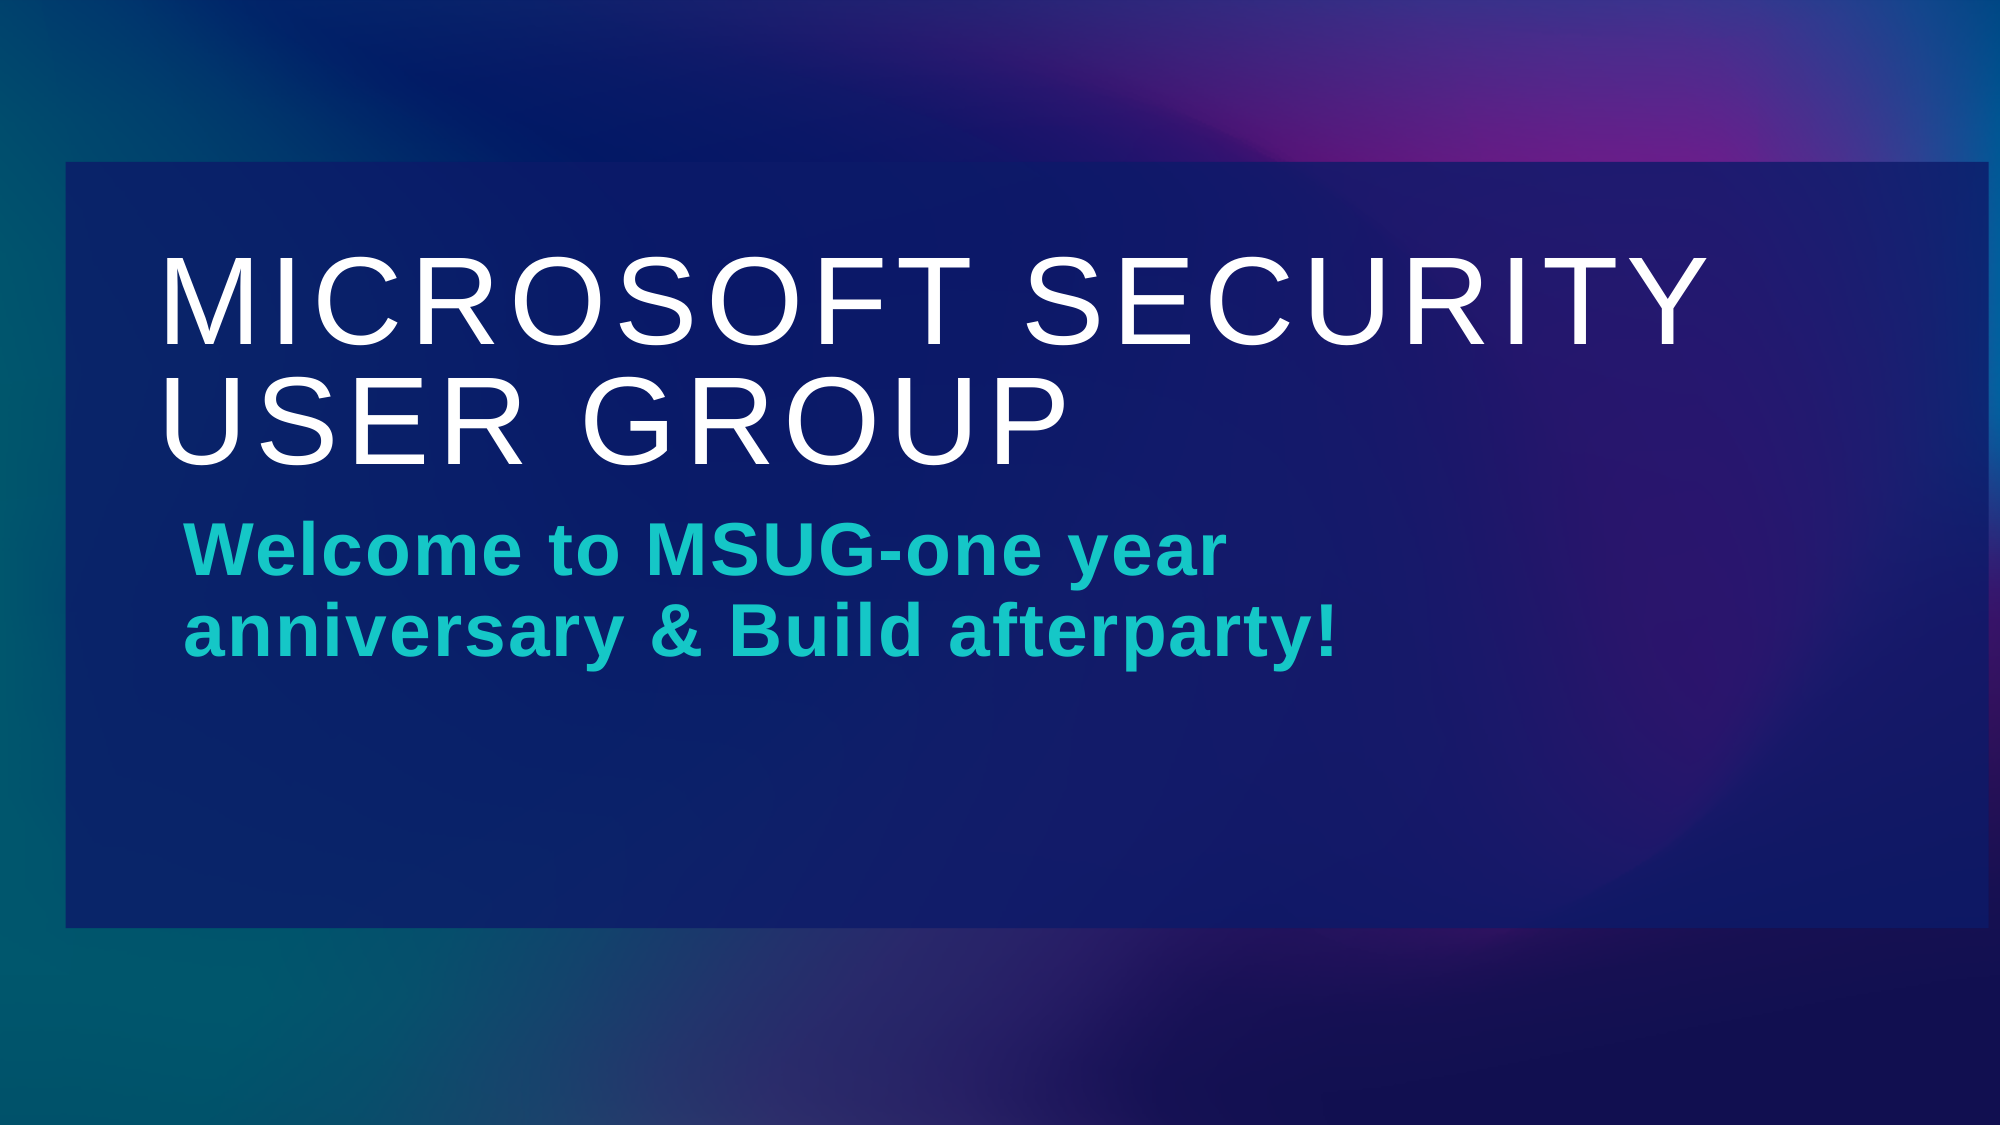

# Microsoft security user group
Welcome to MSUG-one year anniversary & Build afterparty!